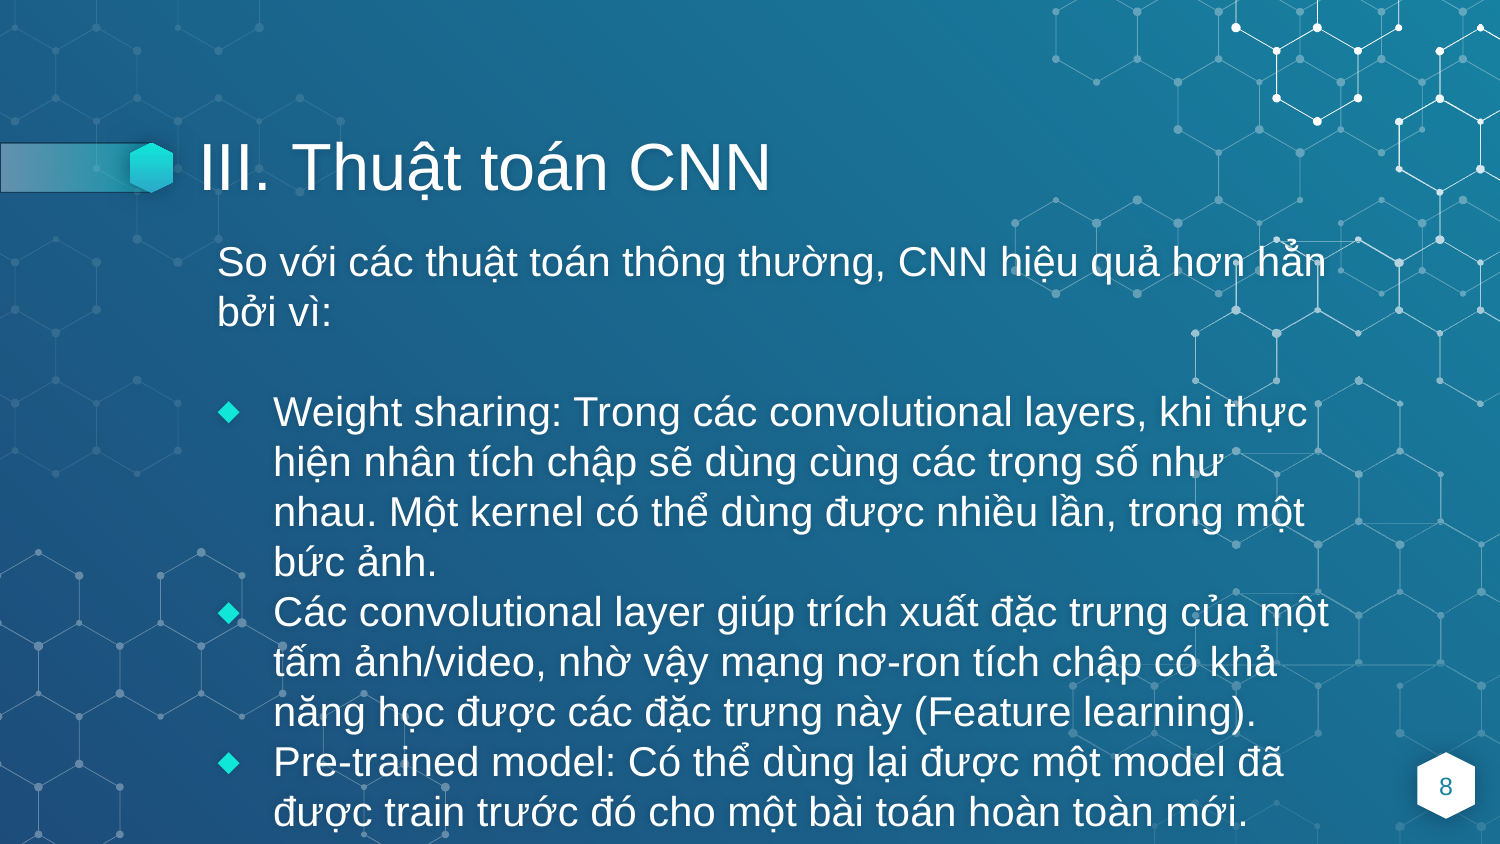

# Thuật toán CNN
So với các thuật toán thông thường, CNN hiệu quả hơn hẳn bởi vì:

Weight sharing: Trong các convolutional layers, khi thực hiện nhân tích chập sẽ dùng cùng các trọng số như nhau. Một kernel có thể dùng được nhiều lần, trong một bức ảnh.
Các convolutional layer giúp trích xuất đặc trưng của một tấm ảnh/video, nhờ vậy mạng nơ-ron tích chập có khả năng học được các đặc trưng này (Feature learning).
Pre-trained model: Có thể dùng lại được một model đã được train trước đó cho một bài toán hoàn toàn mới.
8